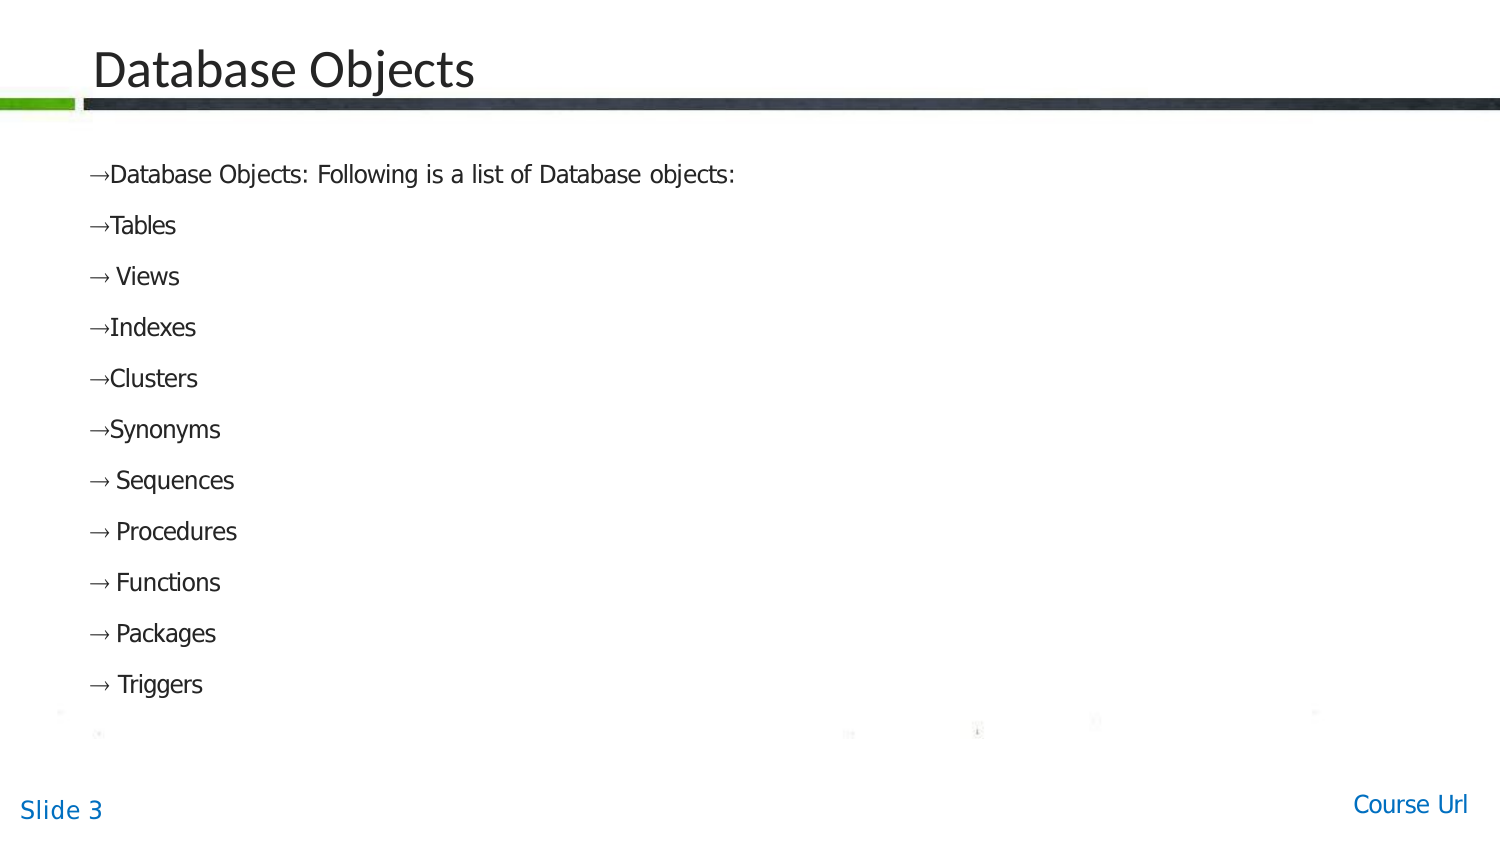

# Database Objects
→Database Objects: Following is a list of Database objects:
→Tables
→ Views
→Indexes
→Clusters
→Synonyms
→ Sequences
→ Procedures
→ Functions
→ Packages
→ Triggers
Course Url
Slide 3